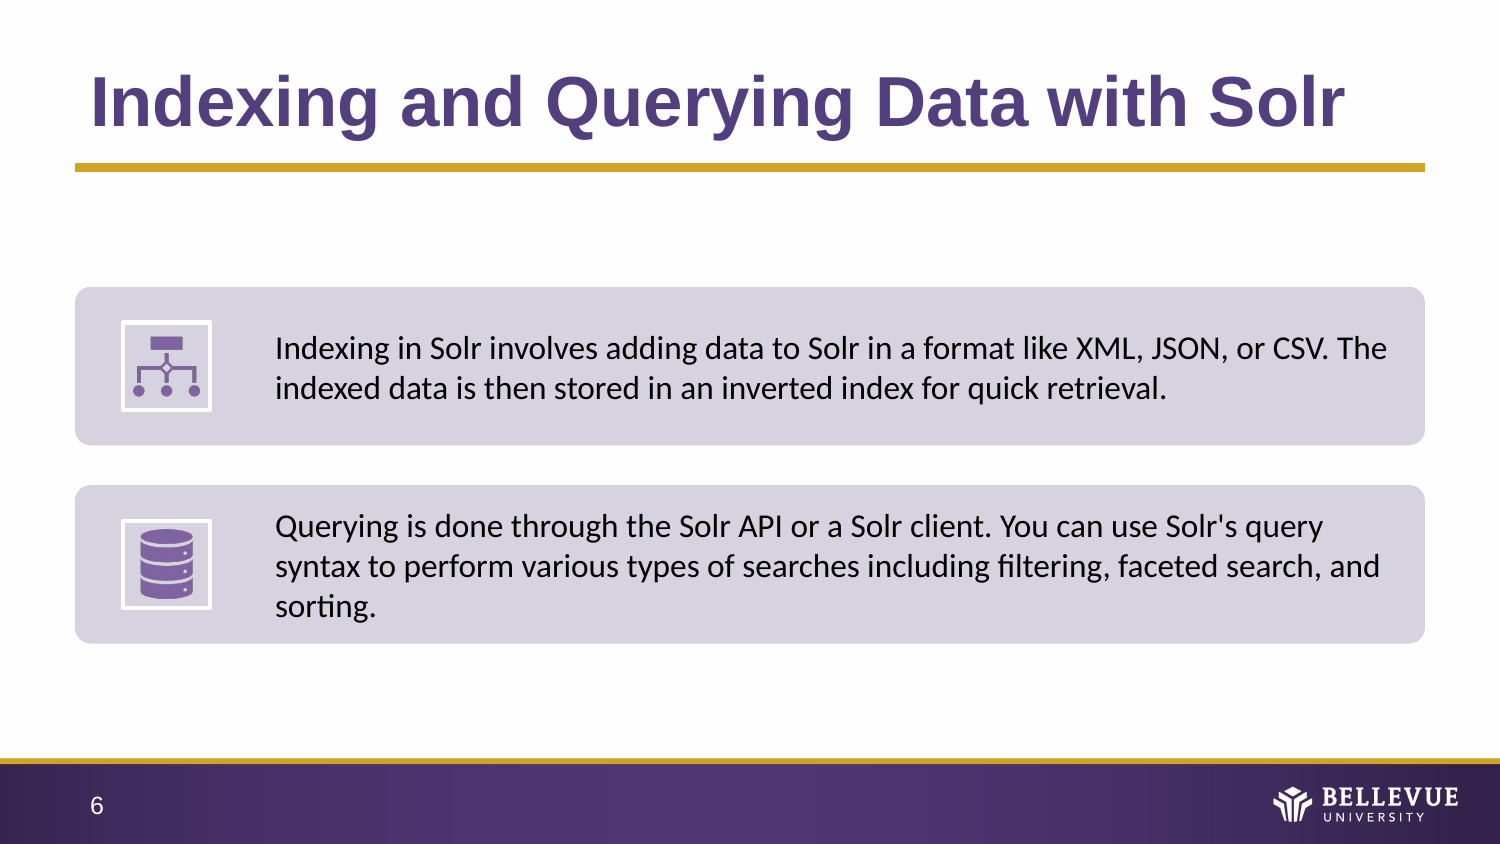

# Indexing and Querying Data with Solr
Indexing in Solr involves adding data to Solr in a format like XML, JSON, or CSV. The indexed data is then stored in an inverted index for quick retrieval.
Querying is done through the Solr API or a Solr client. You can use Solr's query syntax to perform various types of searches including filtering, faceted search, and sorting.